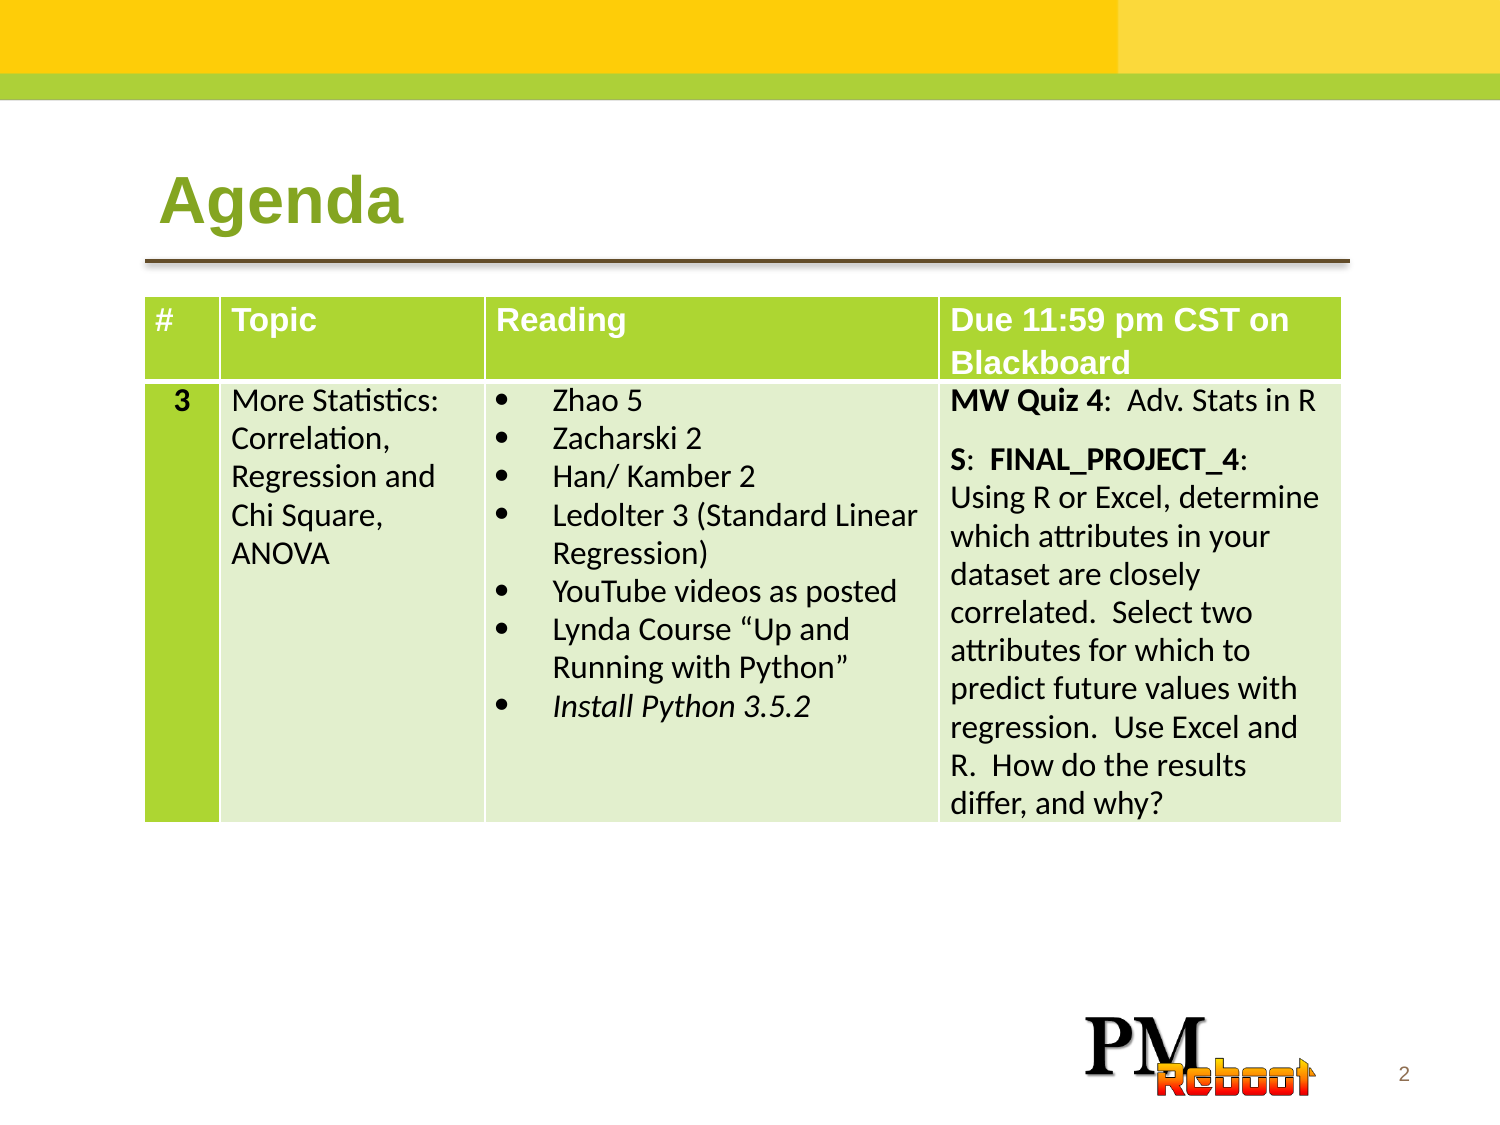

Agenda
| # | Topic | Reading | Due 11:59 pm CST on Blackboard |
| --- | --- | --- | --- |
| 3 | More Statistics: Correlation, Regression and Chi Square, ANOVA | Zhao 5 Zacharski 2 Han/ Kamber 2 Ledolter 3 (Standard Linear Regression) YouTube videos as posted Lynda Course “Up and Running with Python” Install Python 3.5.2 | MW Quiz 4: Adv. Stats in R S: FINAL\_PROJECT\_4: Using R or Excel, determine which attributes in your dataset are closely correlated. Select two attributes for which to predict future values with regression. Use Excel and R. How do the results differ, and why? |
2